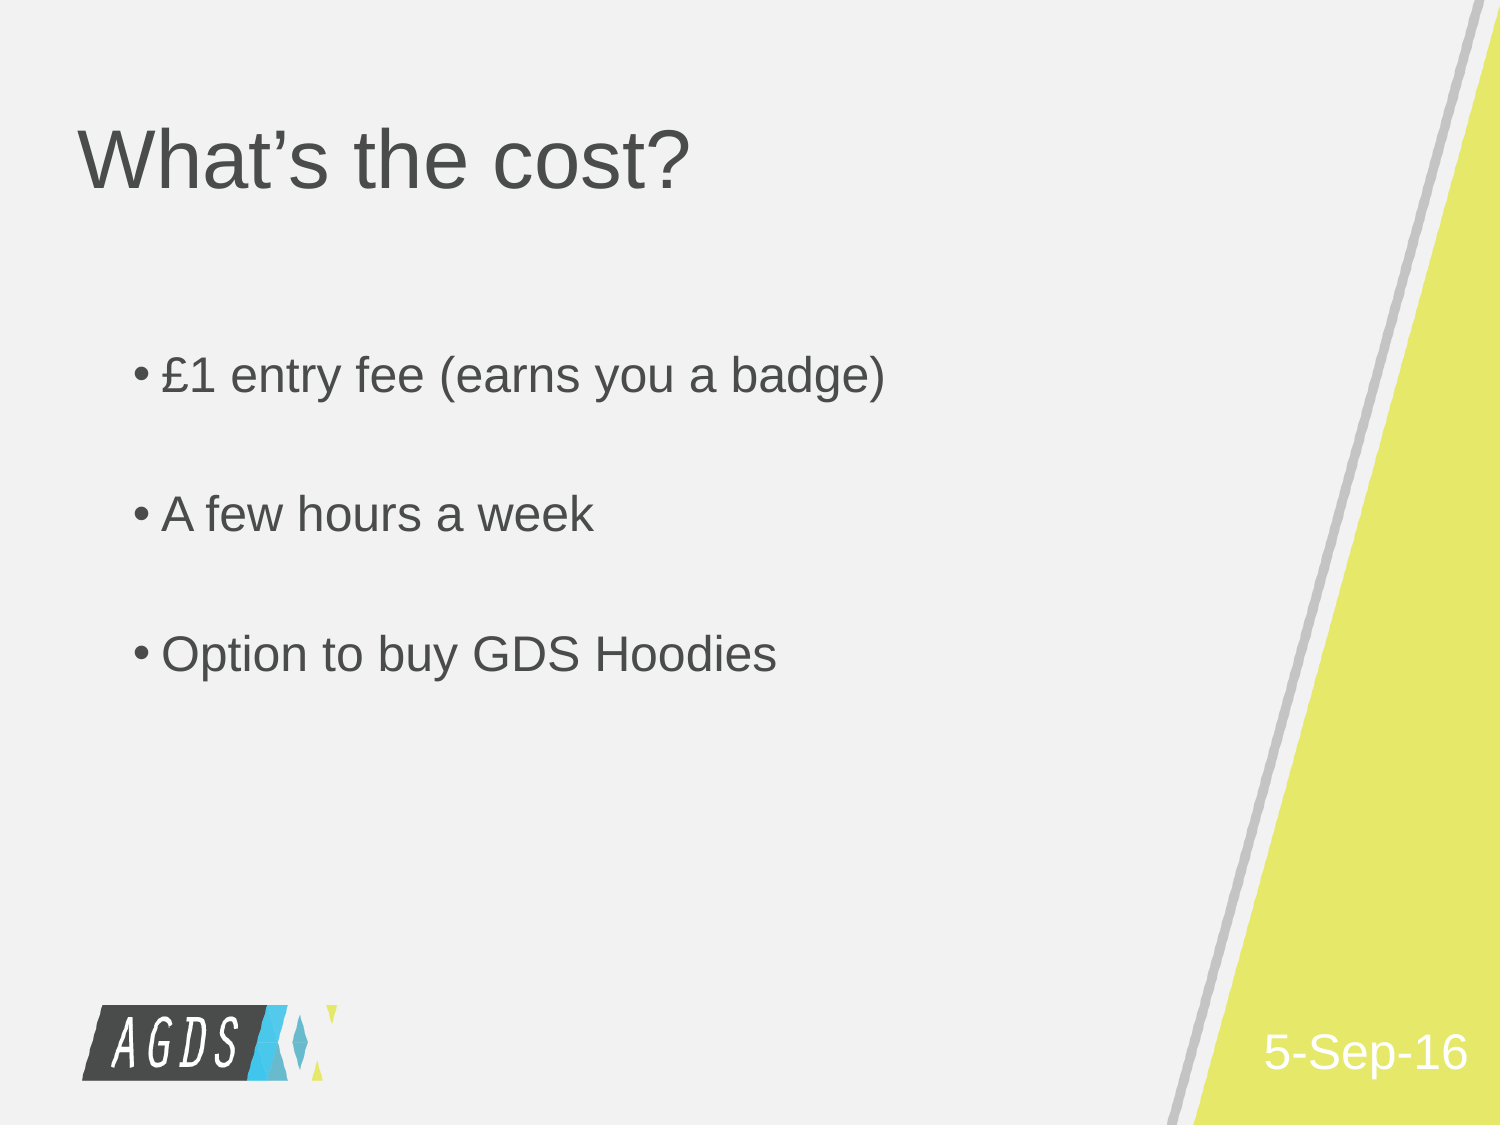

# What’s the cost?
£1 entry fee (earns you a badge)

A few hours a week

Option to buy GDS Hoodies

5-Sep-16